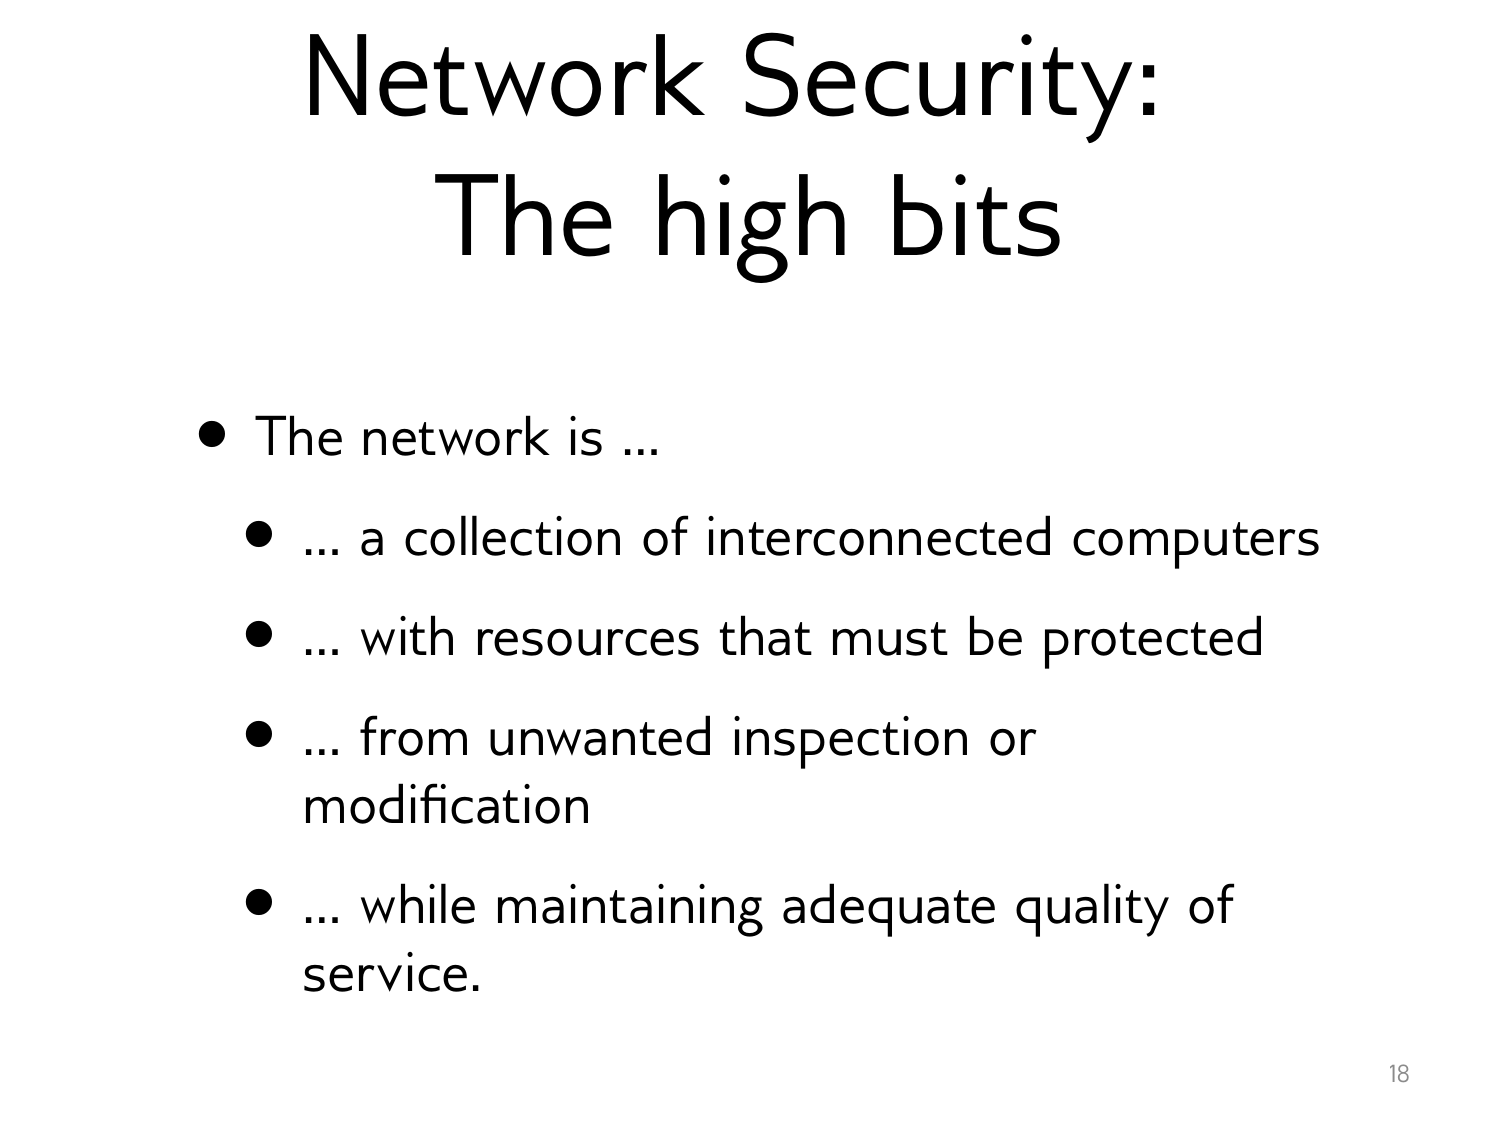

# Network Security:
The high bits
The network is …
… a collection of interconnected computers
… with resources that must be protected
… from unwanted inspection or modification
… while maintaining adequate quality of service.
18